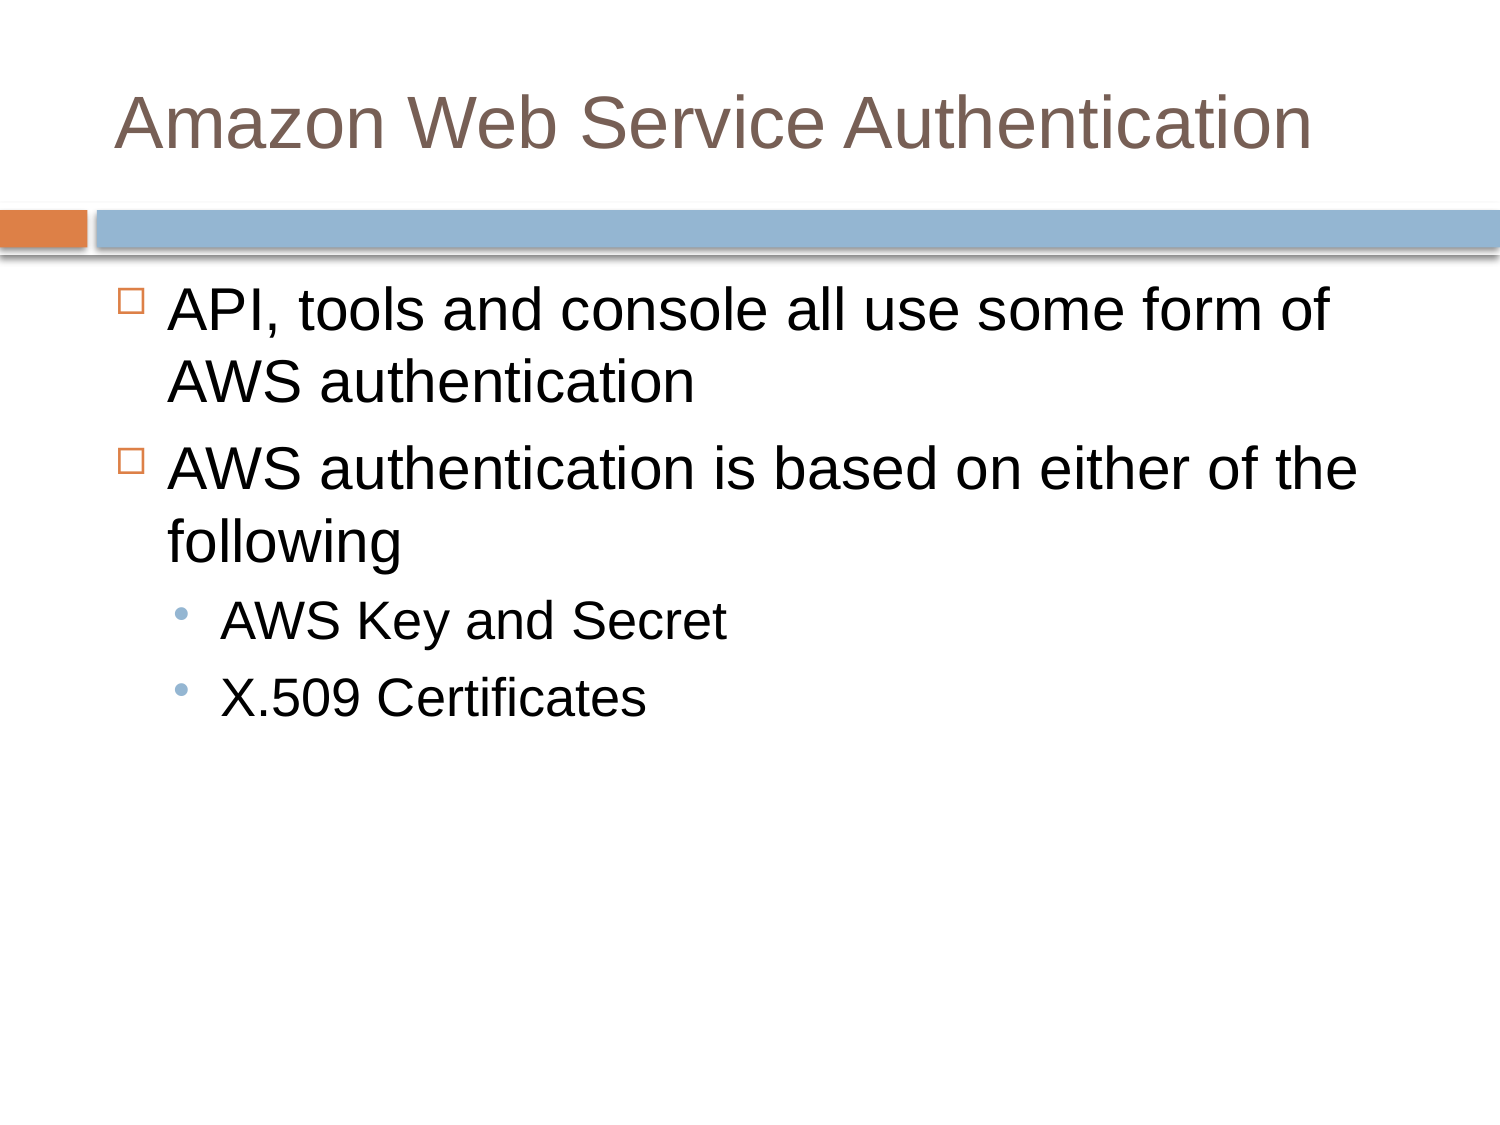

# Amazon Web Service Authentication
API, tools and console all use some form of AWS authentication
AWS authentication is based on either of the following
AWS Key and Secret
X.509 Certificates